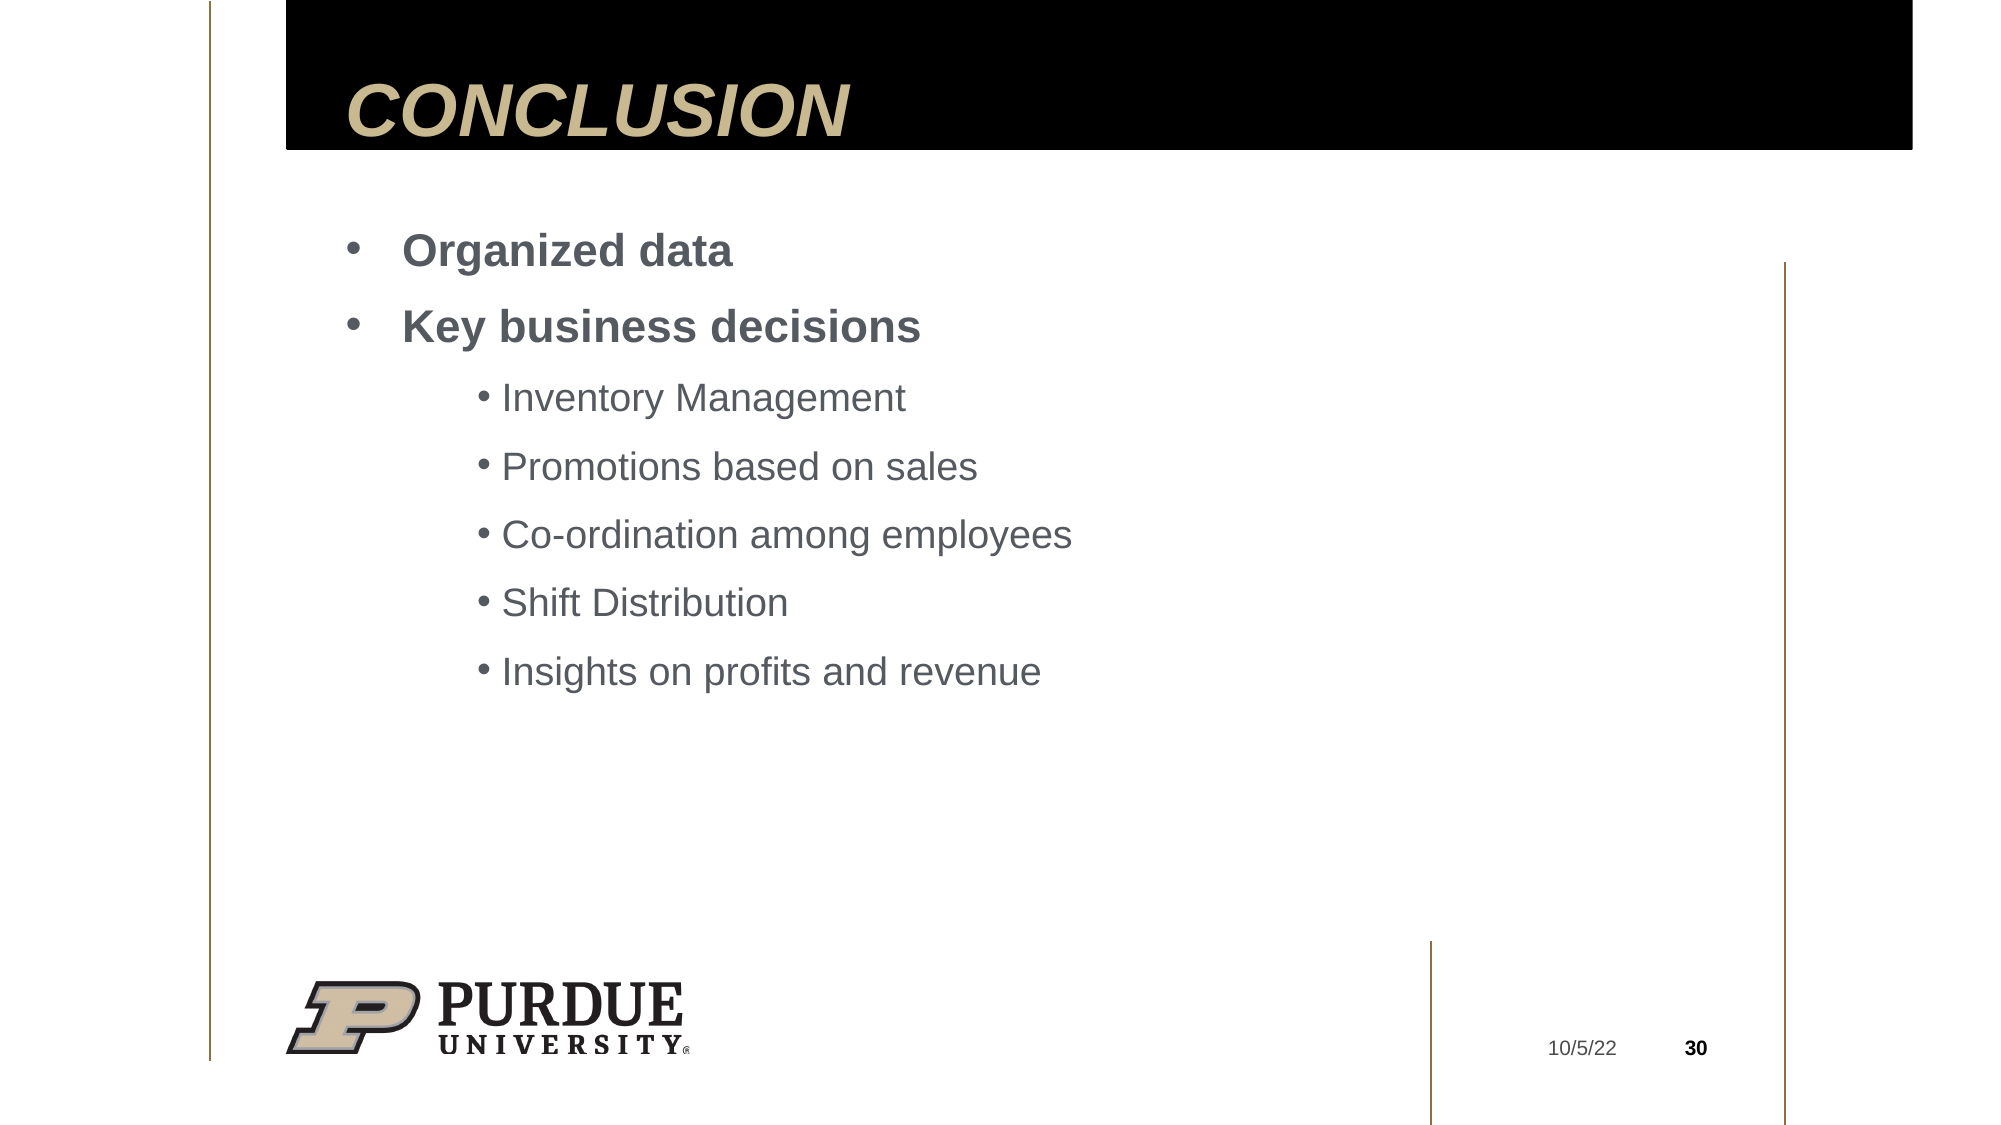

# CONCLUSION
Organized data
Key business decisions
 Inventory Management
 Promotions based on sales
 Co-ordination among employees
 Shift Distribution
 Insights on profits and revenue
30
10/5/22